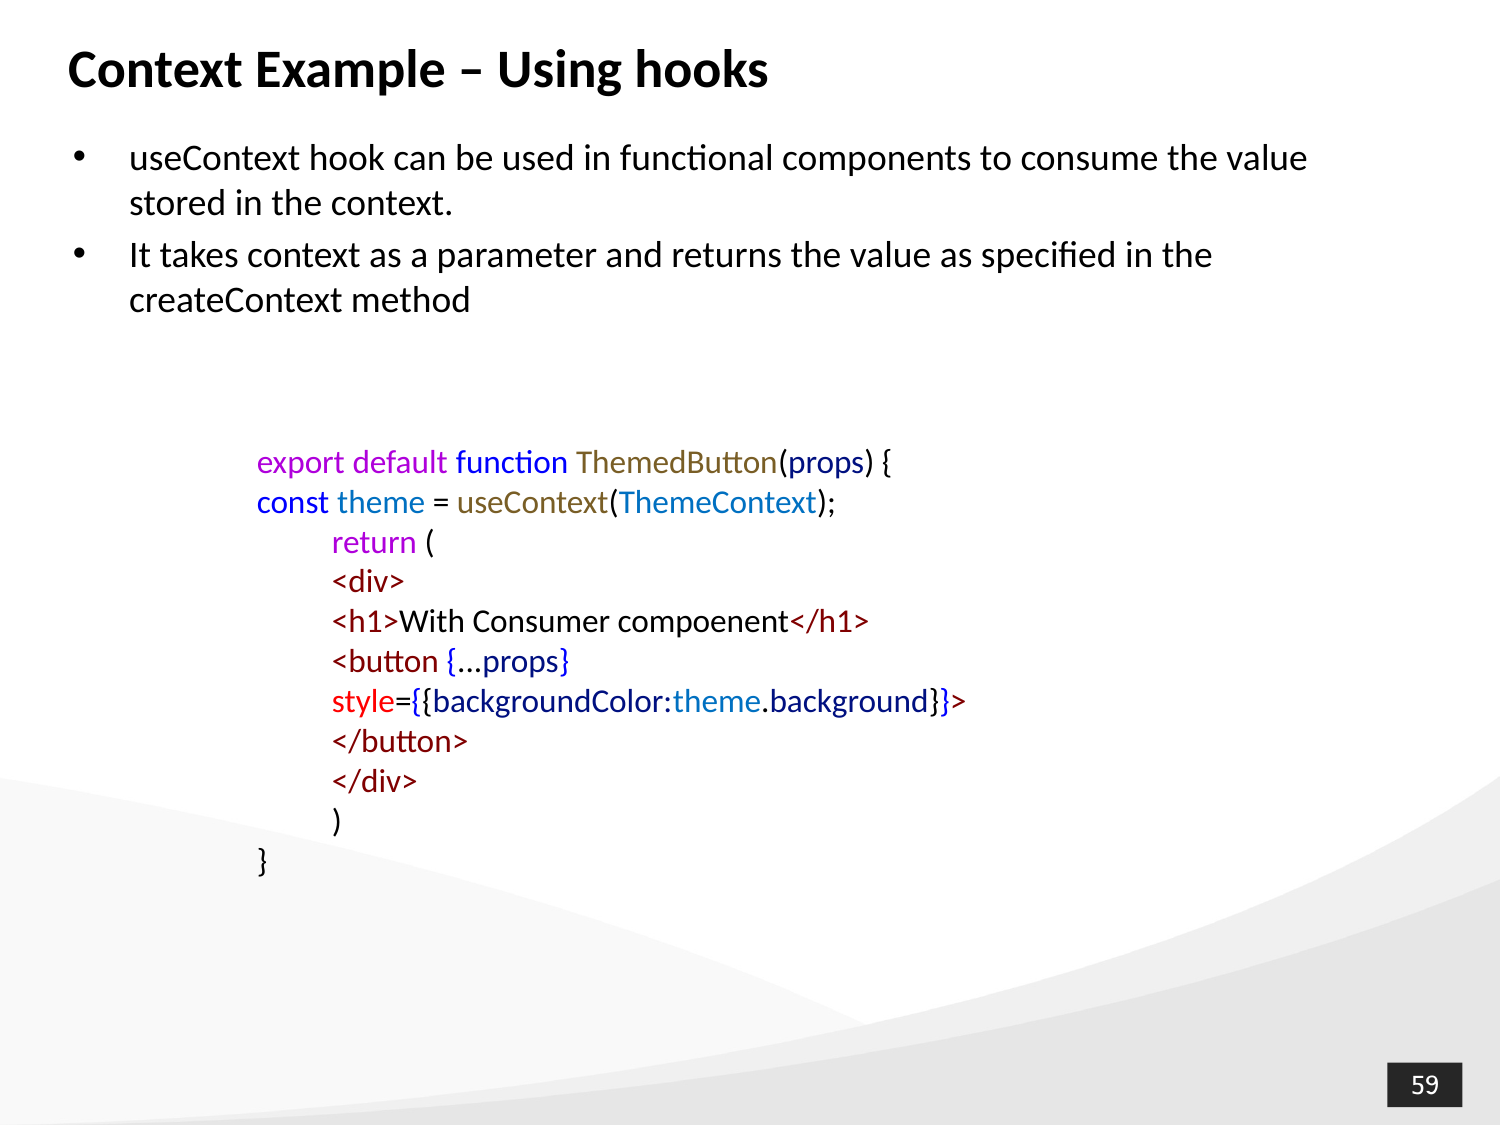

Context Example – Using hooks
useContext hook can be used in functional components to consume the value stored in the context.
It takes context as a parameter and returns the value as specified in the createContext method
export default function ThemedButton(props) {
const theme = useContext(ThemeContext);
return (
<div>
<h1>With Consumer compoenent</h1>
<button {...props} style={{backgroundColor:theme.background}}>
</button>
</div>
)
}